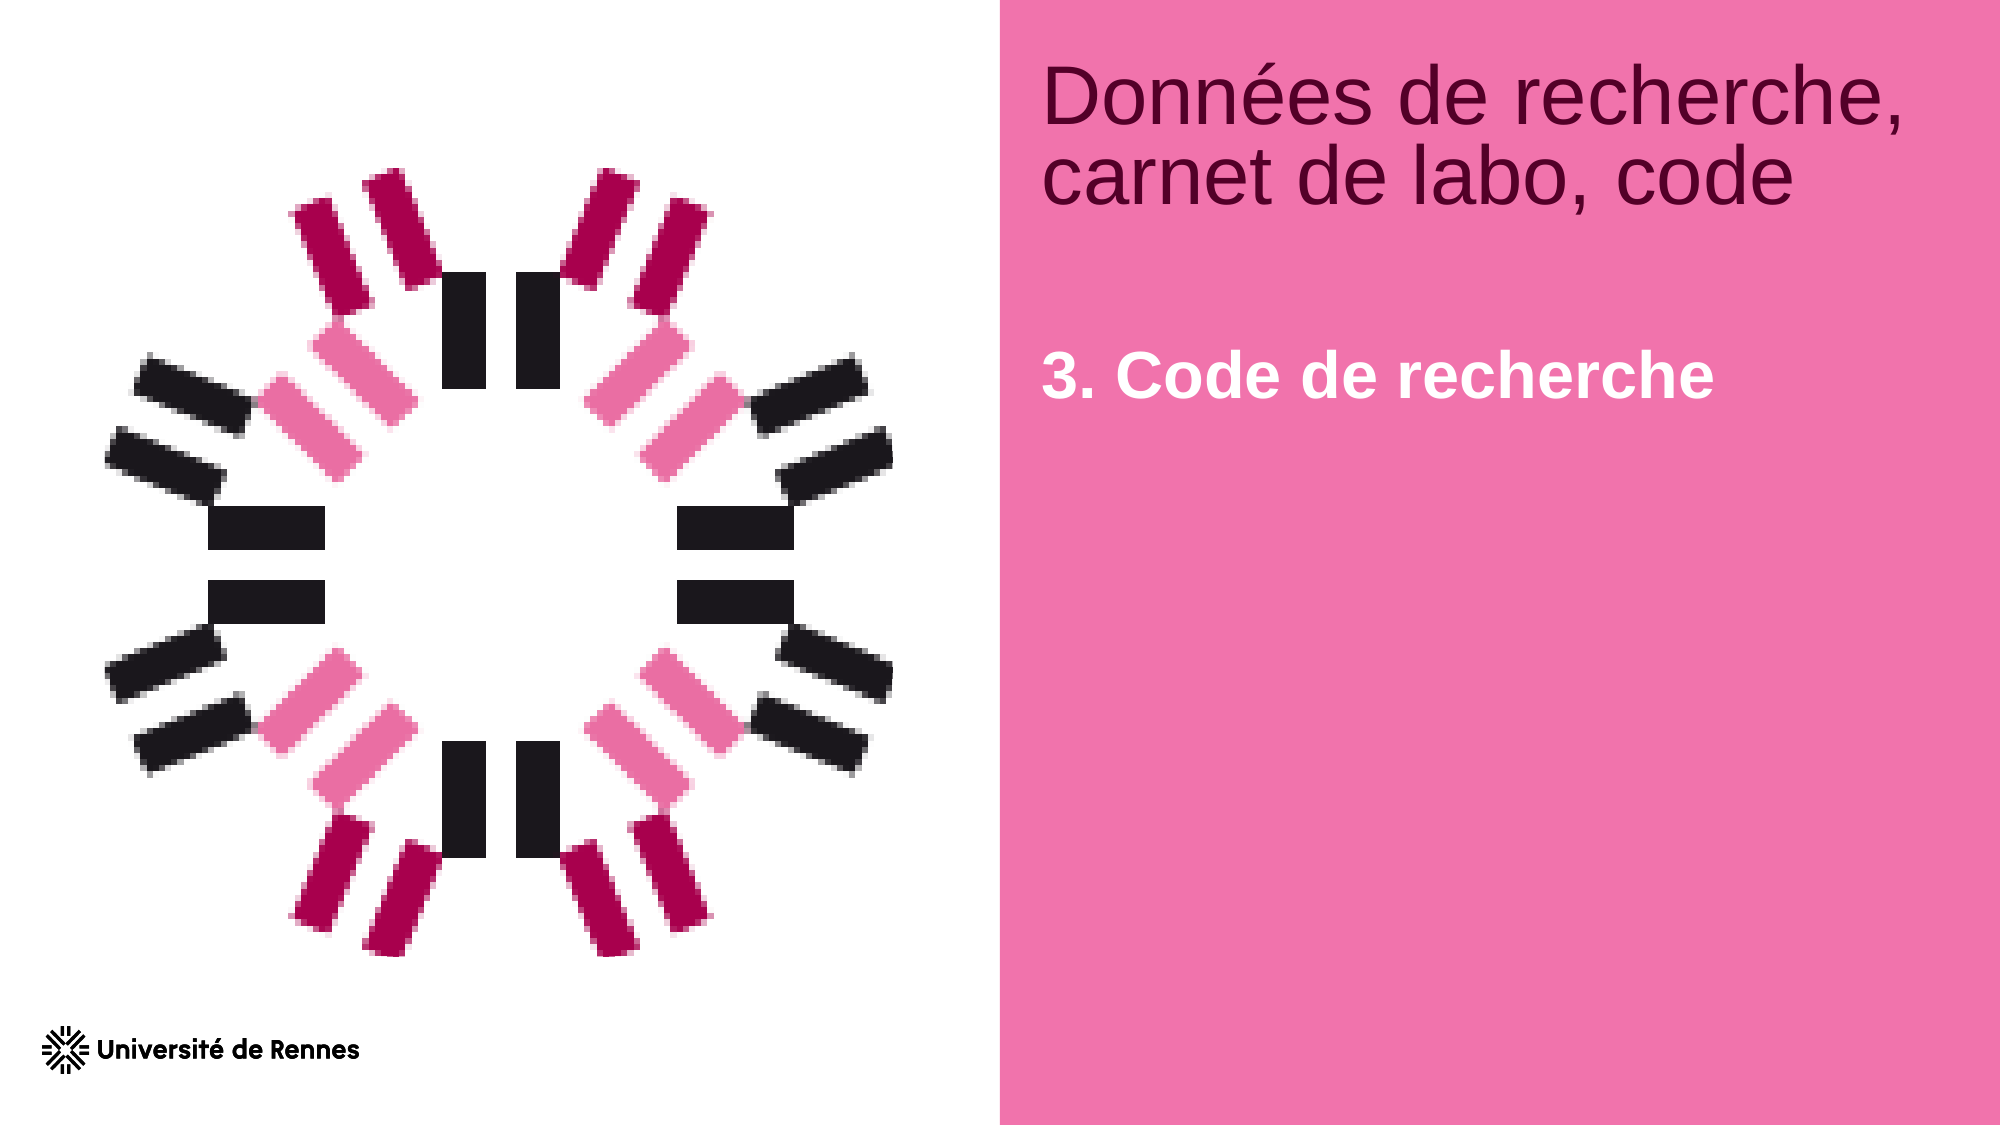

# Données de recherche, carnet de labo, code
3. Code de recherche